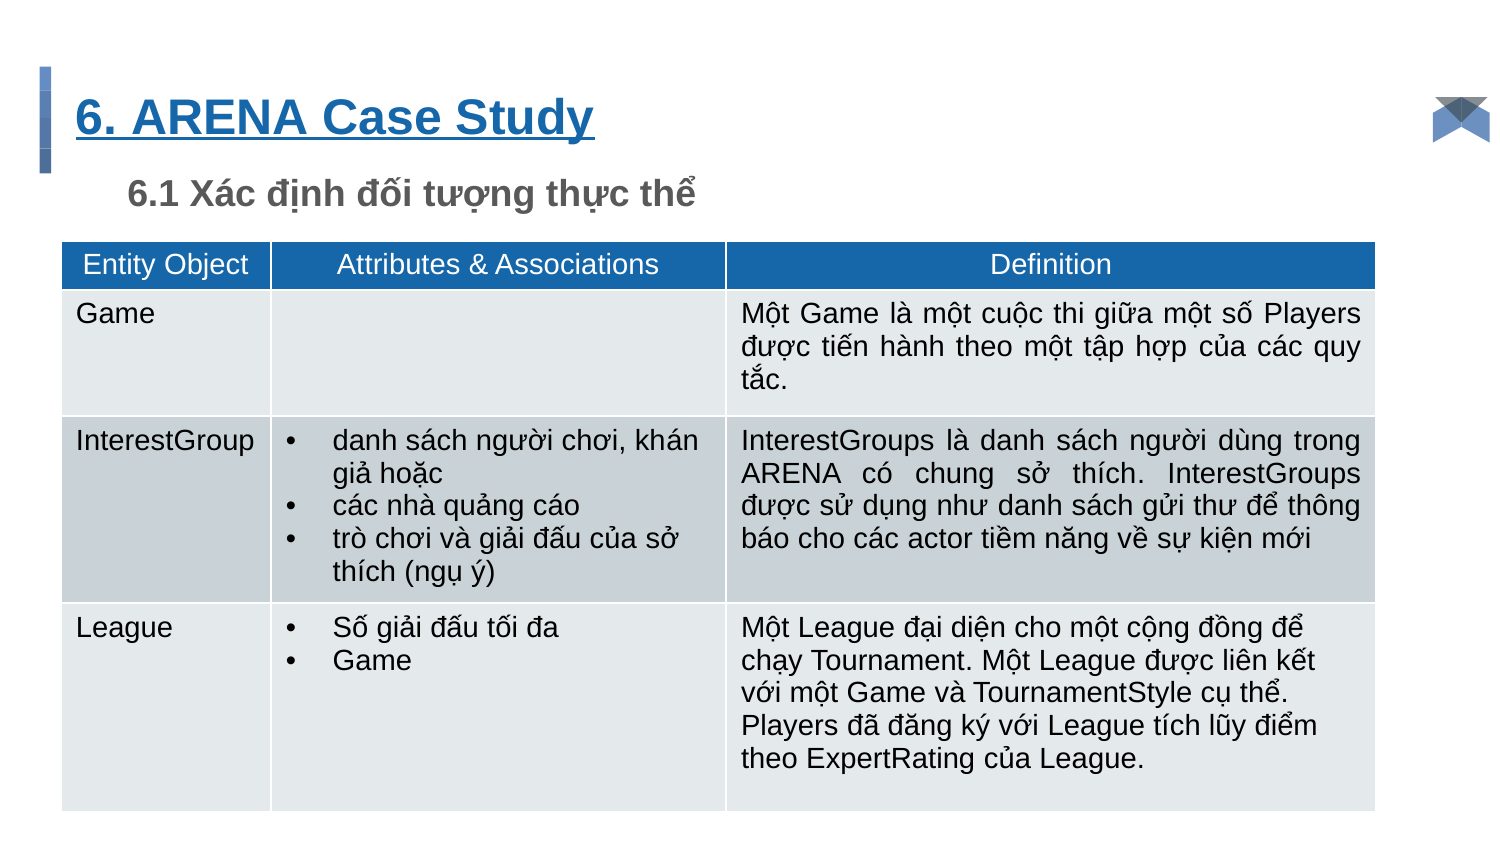

# 6. ARENA Case Study

6.1 Xác định đối tượng thực thể
| Entity Object | Attributes & Associations | Definition |
| --- | --- | --- |
| Game |  | Một Game là một cuộc thi giữa một số Players được tiến hành theo một tập hợp của các quy tắc. |
| InterestGroup | danh sách người chơi, khán giả hoặc các nhà quảng cáo trò chơi và giải đấu của sở thích (ngụ ý) | InterestGroups là danh sách người dùng trong ARENA có chung sở thích. InterestGroups được sử dụng như danh sách gửi thư để thông báo cho các actor tiềm năng về sự kiện mới |
| League | Số giải đấu tối đa Game | Một League đại diện cho một cộng đồng để chạy Tournament. Một League được liên kết với một Game và TournamentStyle cụ thể. Players đã đăng ký với League tích lũy điểm theo ExpertRating của League. |